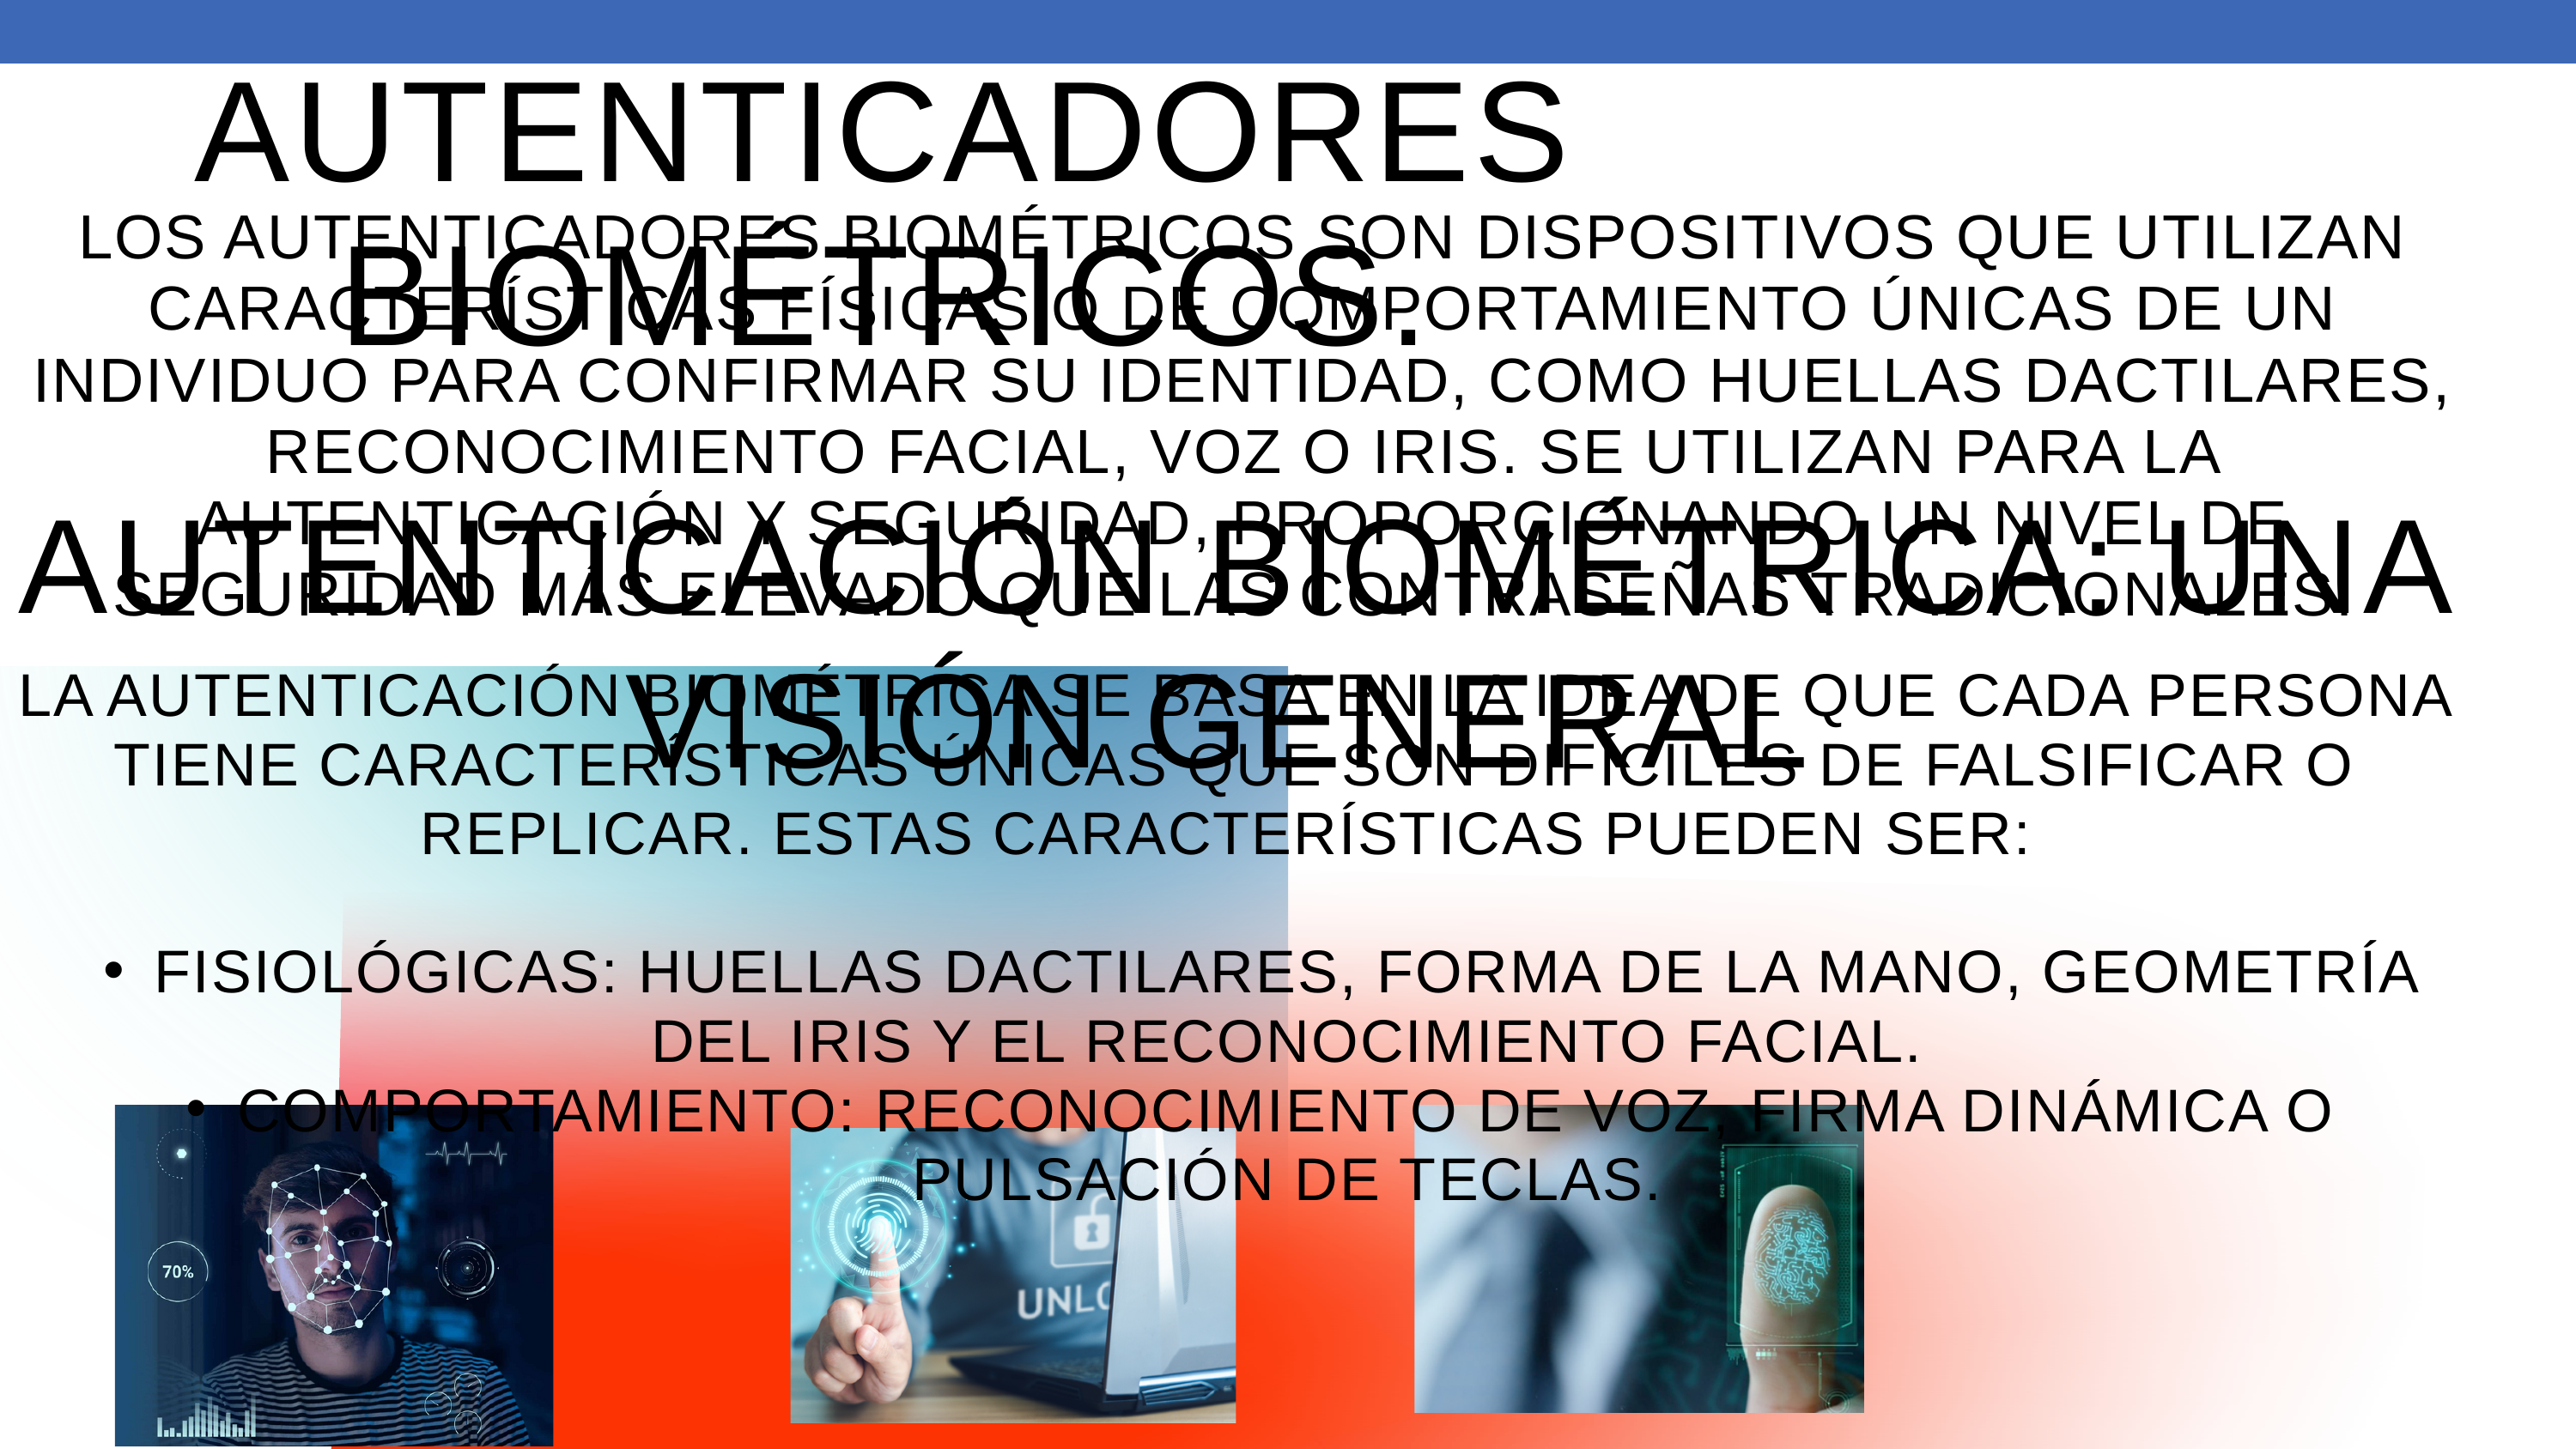

AUTENTICADORES BIOMÉTRICOS.
LOS AUTENTICADORES BIOMÉTRICOS SON DISPOSITIVOS QUE UTILIZAN CARACTERÍSTICAS FÍSICAS O DE COMPORTAMIENTO ÚNICAS DE UN INDIVIDUO PARA CONFIRMAR SU IDENTIDAD, COMO HUELLAS DACTILARES, RECONOCIMIENTO FACIAL, VOZ O IRIS. SE UTILIZAN PARA LA AUTENTICACIÓN Y SEGURIDAD, PROPORCIONANDO UN NIVEL DE SEGURIDAD MÁS ELEVADO QUE LAS CONTRASEÑAS TRADICIONALES.

AUTENTICACIÓN BIOMÉTRICA: UNA VISIÓN GENERAL
LA AUTENTICACIÓN BIOMÉTRICA SE BASA EN LA IDEA DE QUE CADA PERSONA TIENE CARACTERÍSTICAS ÚNICAS QUE SON DIFÍCILES DE FALSIFICAR O REPLICAR. ESTAS CARACTERÍSTICAS PUEDEN SER:

FISIOLÓGICAS: HUELLAS DACTILARES, FORMA DE LA MANO, GEOMETRÍA DEL IRIS Y EL RECONOCIMIENTO FACIAL.
COMPORTAMIENTO: RECONOCIMIENTO DE VOZ, FIRMA DINÁMICA O PULSACIÓN DE TECLAS.